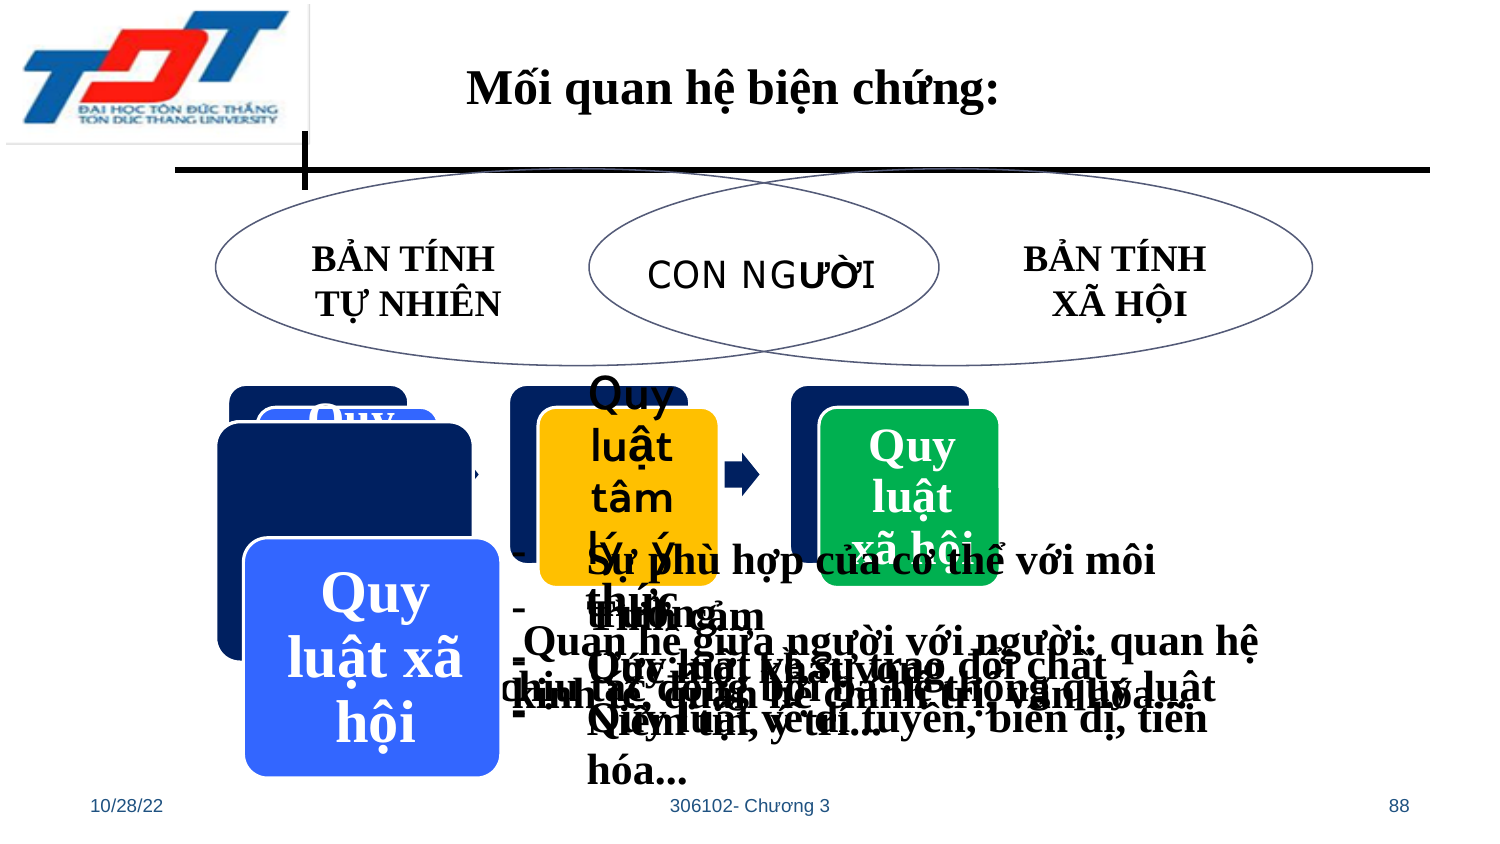

Mối quan hệ biện chứng:

BẢN TÍNH
TỰ NHIÊN
BẢN TÍNH
XÃ HỘI
CON NGƯỜI
Quy luật tự nhiên

Quy luật tâm lý, ý thức

Quy luật xã hội
Con người chịu tác động bởi ba hệ thống quy luật
Quy luật tự nhiên
Quy luật tâm lý, ý thức
Quy luật xã hội
Sự phù hợp của cơ thể với môi trường
Quy luật về sự trao đổi chất
Quy luật về di tuyền, biến dị, tiến hóa...
Tình cảm
Ước mơ, khát vọng
Niềm tin, ý trí...
 Quan hệ giữa người với người: quan hệ kinh tế, quan hệ chính trị, văn hóa...
10/28/22
306102- Chương 3
88